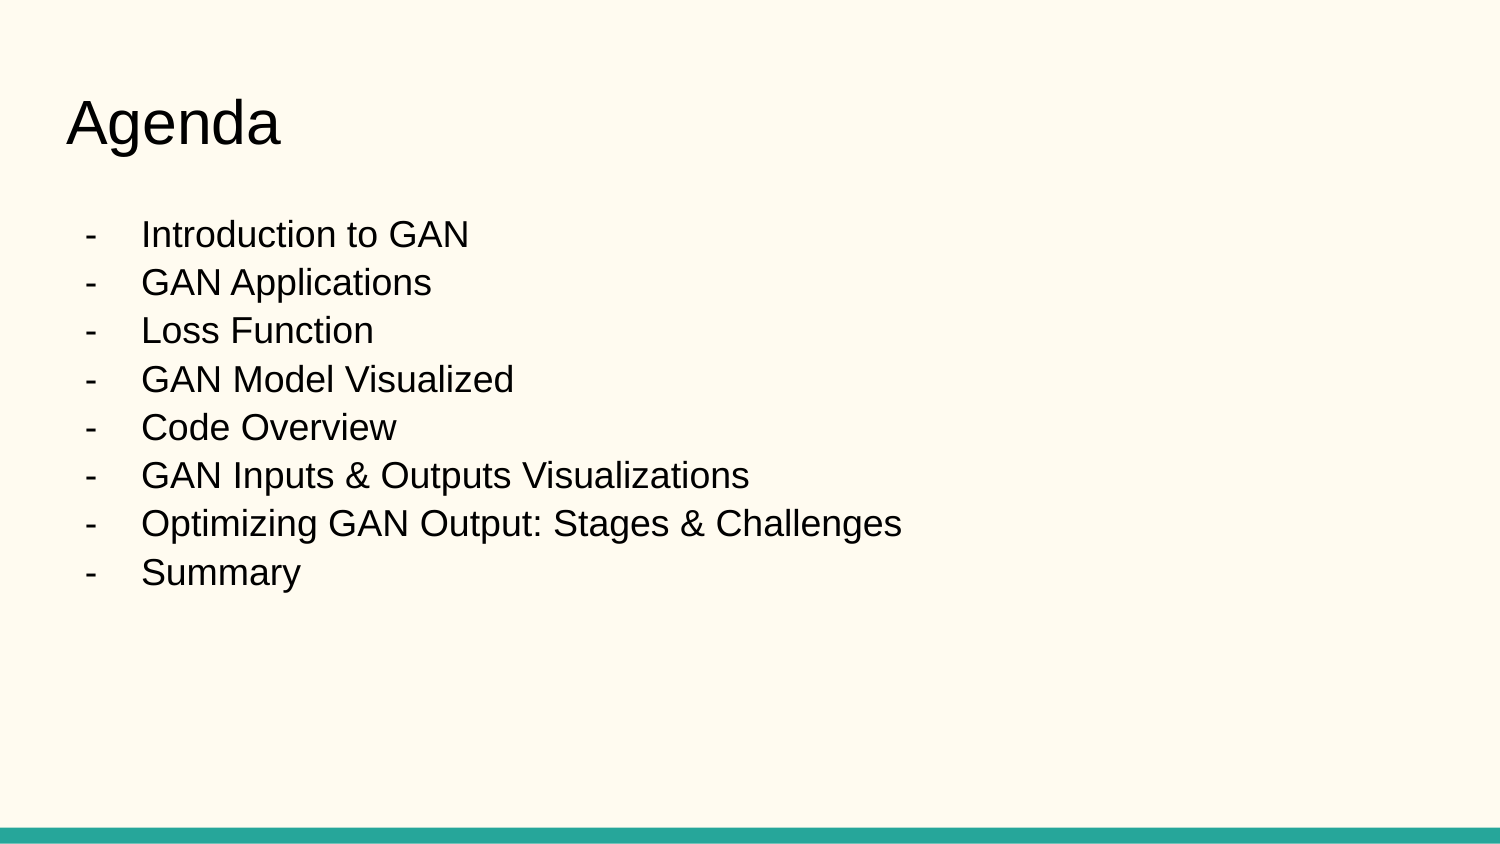

# Agenda
Introduction to GAN
GAN Applications
Loss Function
GAN Model Visualized
Code Overview
GAN Inputs & Outputs Visualizations
Optimizing GAN Output: Stages & Challenges
Summary